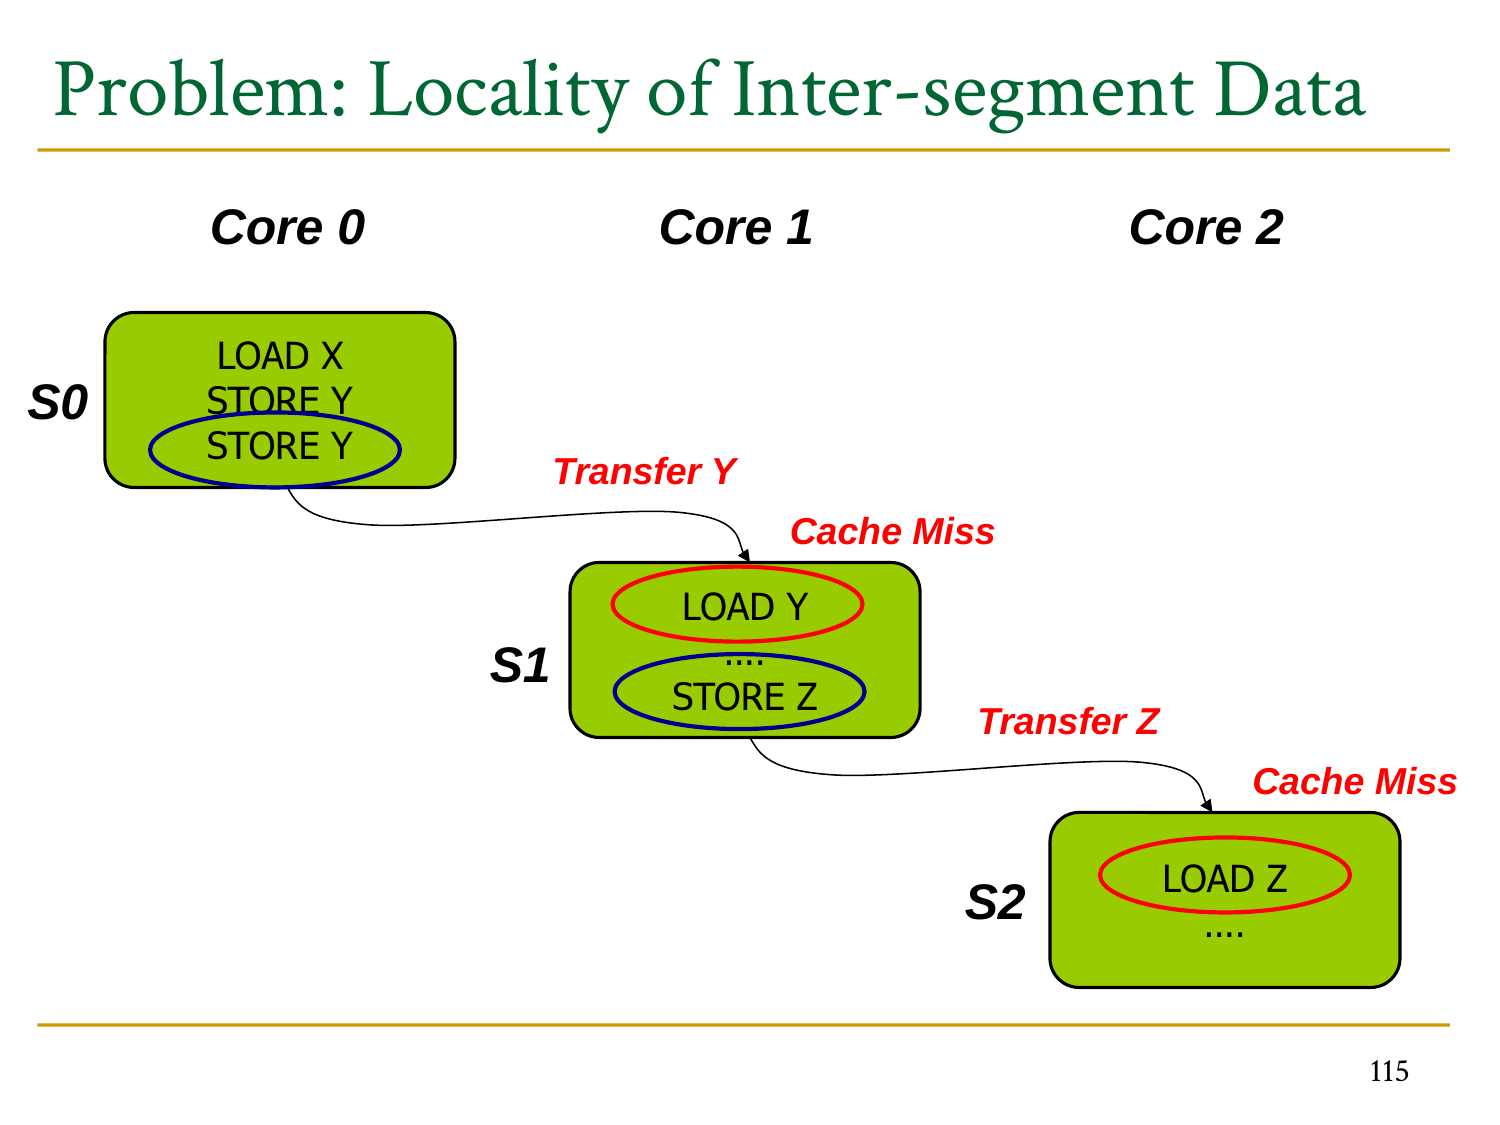

# Problem: Locality of Inter-segment Data
Core 0
Core 1
Core 2
LOAD X
STORE Y
STORE Y
S0

Transfer Y

Cache Miss
LOAD Y
….
STORE Z

S1

Transfer Z

Cache Miss
LOAD Z
….

S2
115